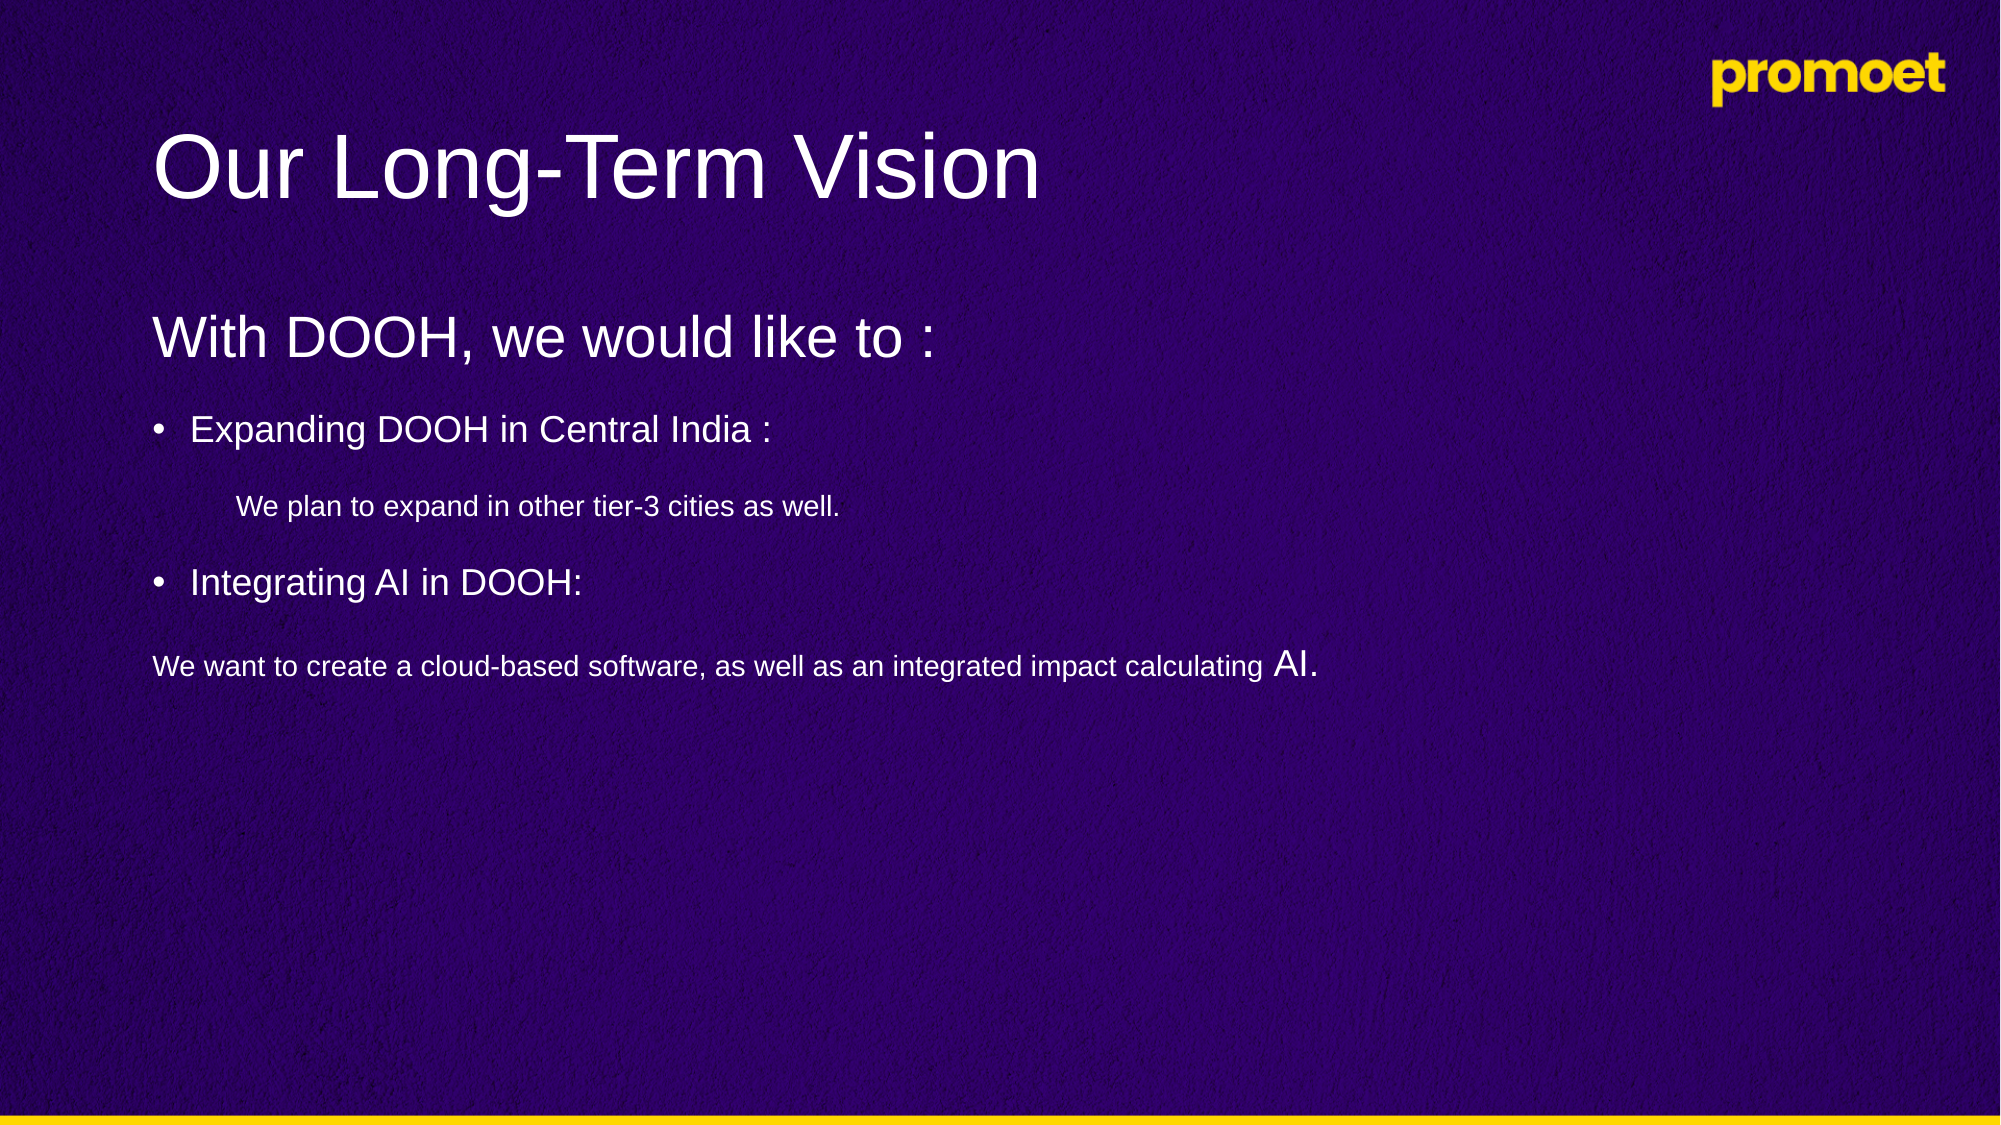

# Our Long-Term Vision
With DOOH, we would like to :

Expanding DOOH in Central India :

 We plan to expand in other tier-3 cities as well.

Integrating AI in DOOH:

We want to create a cloud-based software, as well as an integrated impact calculating AI.